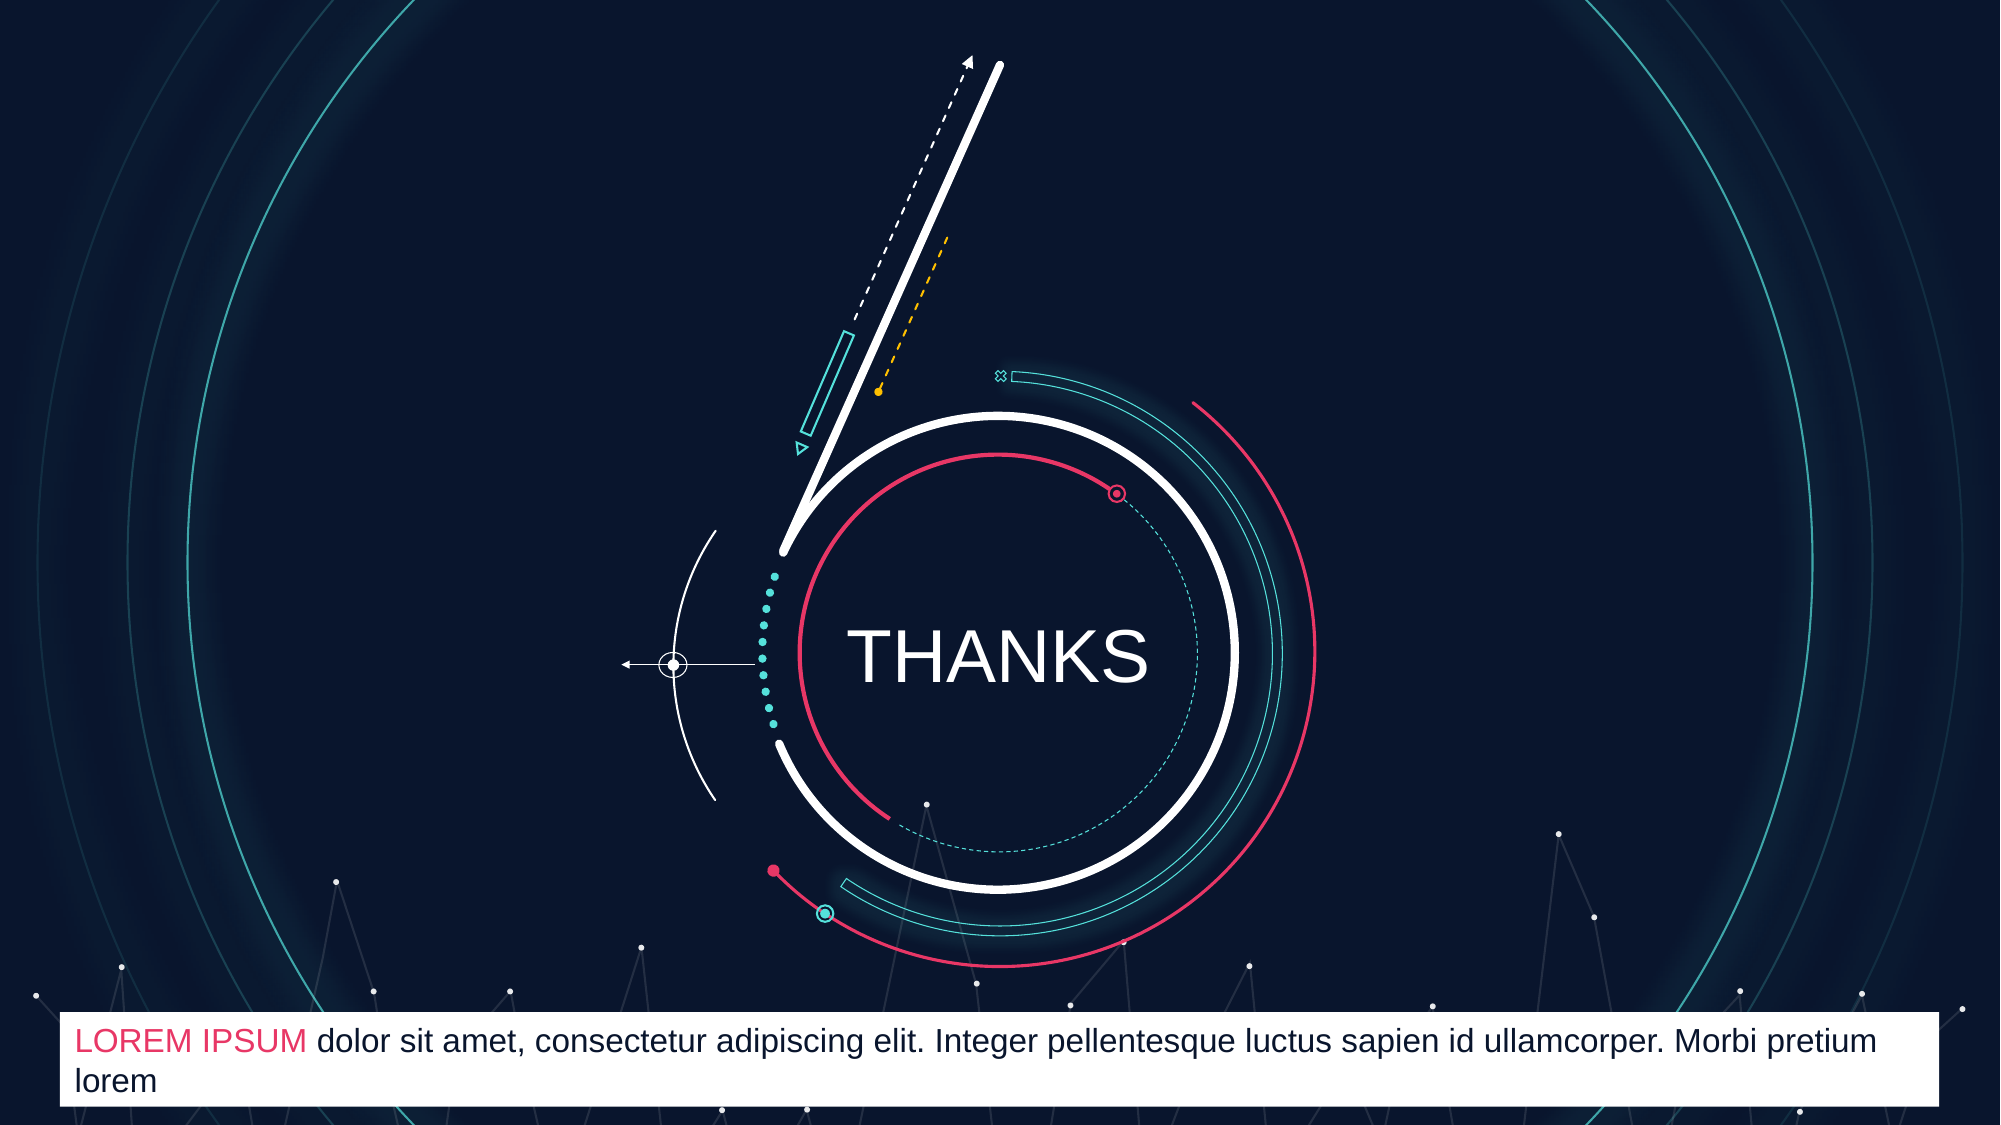

THANKS

LOREM IPSUM dolor sit amet, consectetur adipiscing elit. Integer pellentesque luctus sapien id ullamcorper. Morbi pretium lorem